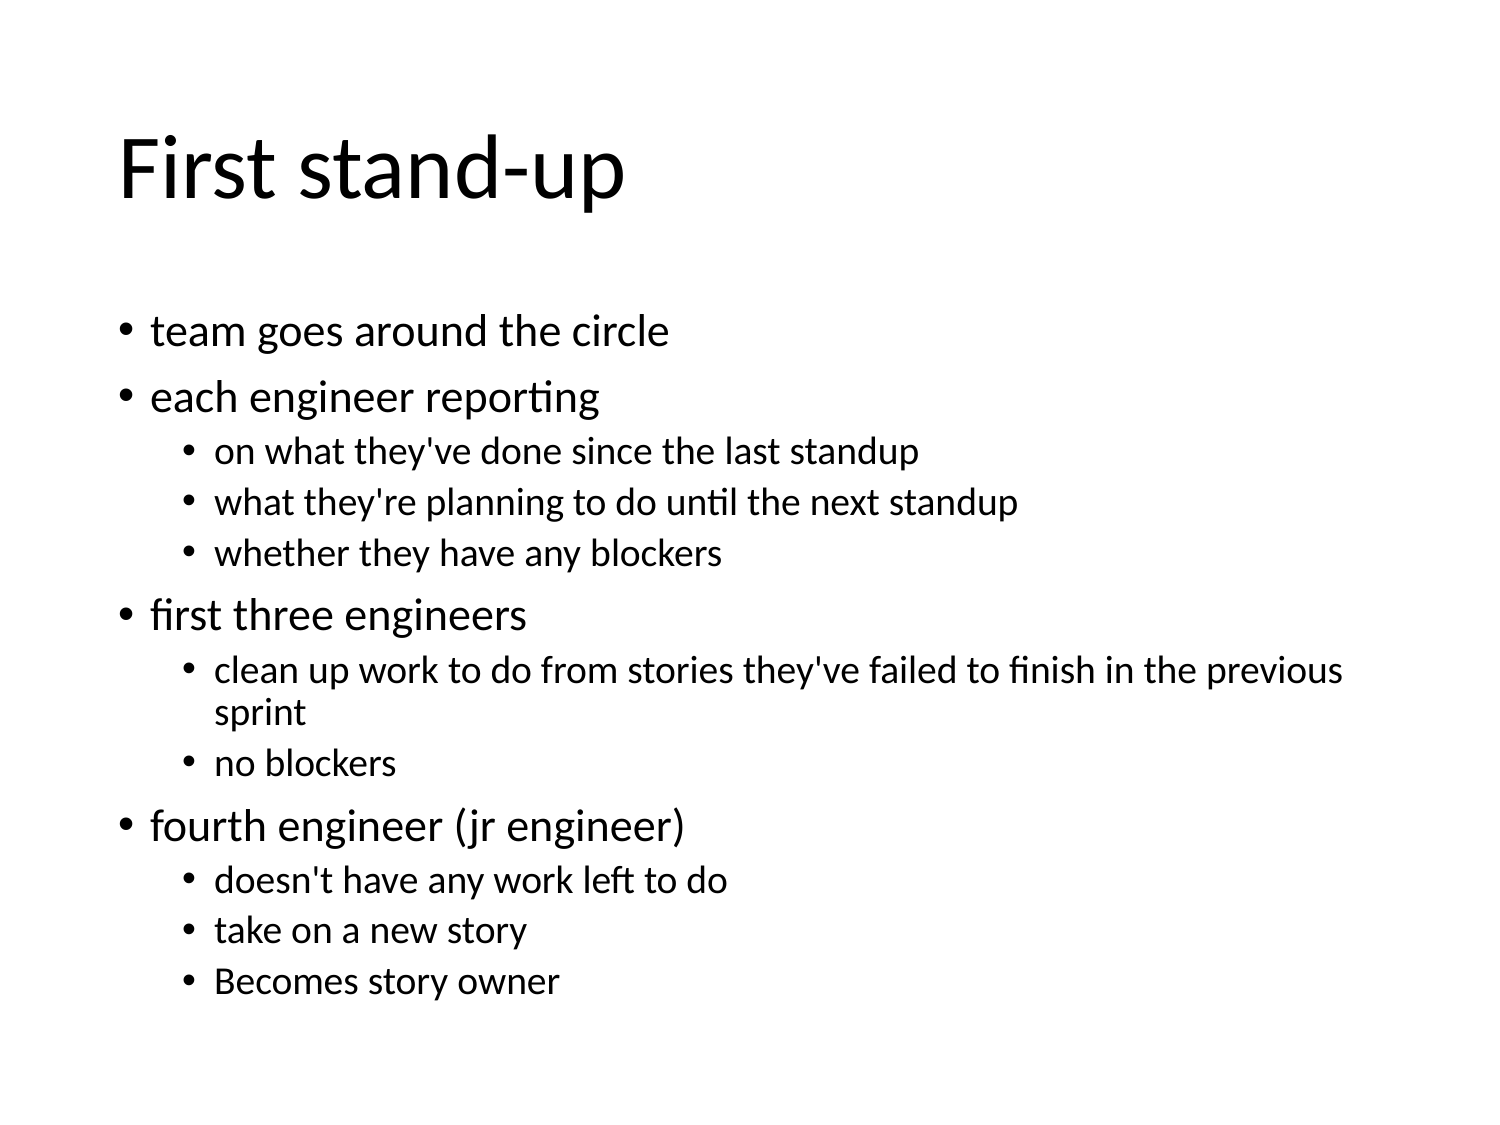

# First stand-up
team goes around the circle
each engineer reporting
on what they've done since the last standup
what they're planning to do until the next standup
whether they have any blockers
first three engineers
clean up work to do from stories they've failed to finish in the previous sprint
no blockers
fourth engineer (jr engineer)
doesn't have any work left to do
take on a new story
Becomes story owner